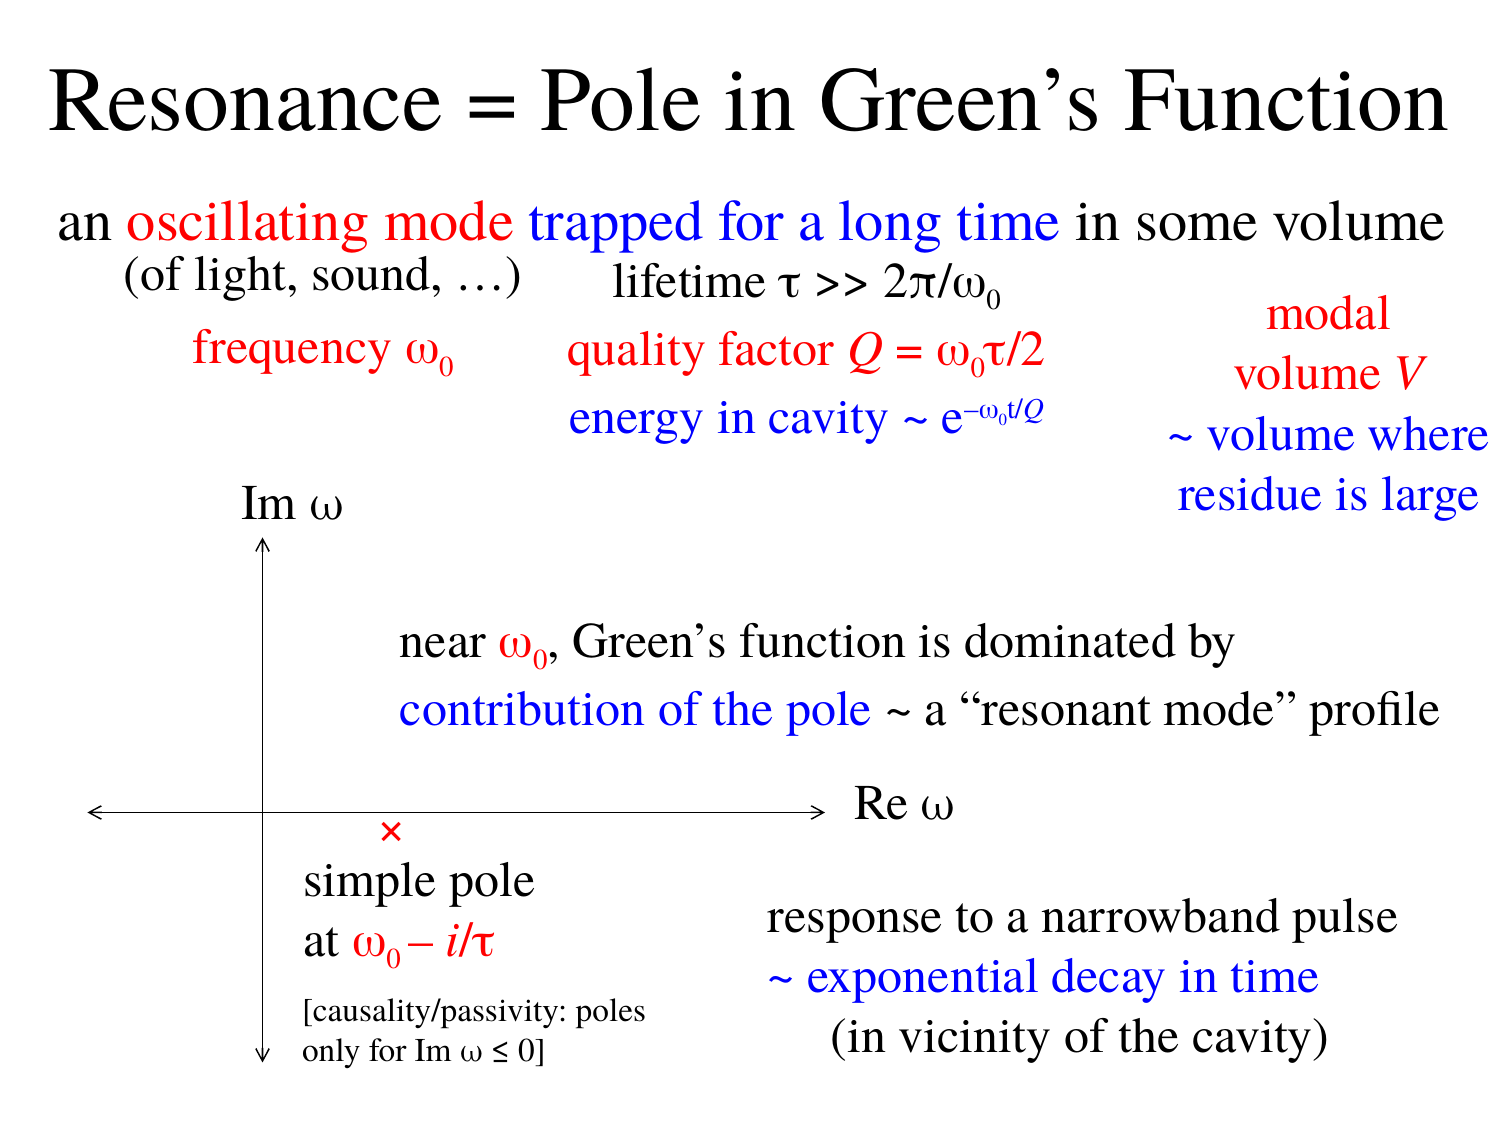

# Resonance = Pole in Green’s Function
an oscillating mode trapped for a long time in some volume
(of light, sound, …)
frequency ω0
lifetime τ >> 2π/ω0
quality factor Q = ω0τ/2
energy in cavity ~ e–ω0t/Q
modal
volume V
~ volume where
residue is large
Im ω
near ω0, Green’s function is dominated by
contribution of the pole ~ a “resonant mode” profile
Re ω
×
simple pole
at ω0 – i/τ
response to a narrowband pulse
~ exponential decay in time
     (in vicinity of the cavity)
[causality/passivity: poles only for Im ω ≤ 0]